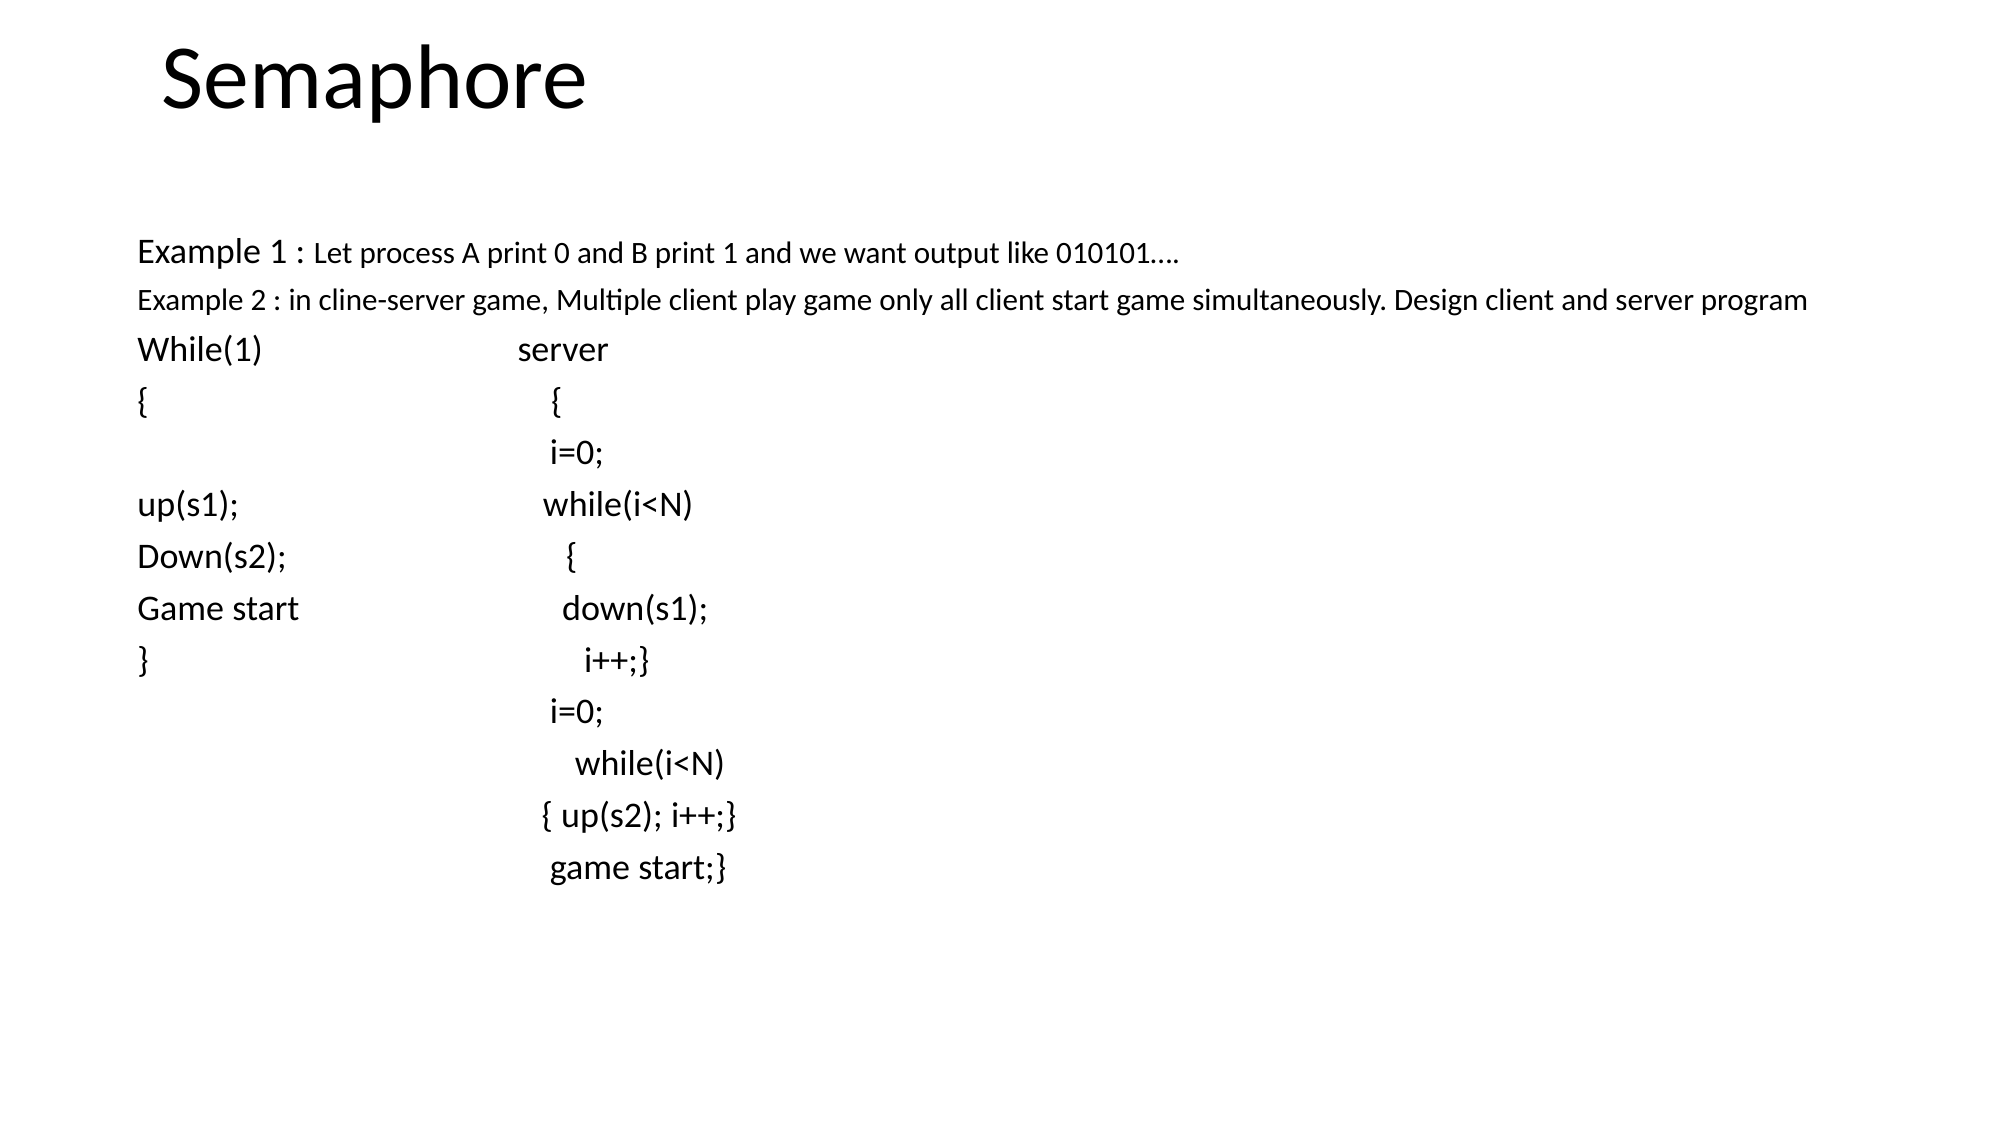

# Semaphore
Example 1 : Let process A print 0 and B print 1 and we want output like 010101….
Example 2 : in cline-server game, Multiple client play game only all client start game simultaneously. Design client and server program
While(1)                               server
{                                                 {
                                                  i=0;
up(s1);                                     while(i<N)
Down(s2);                                  {
Game start                                down(s1);
}                                                     i++;}
                                                  i=0;
                                                     while(i<N)
                                                 { up(s2); i++;}
                                                  game start;}